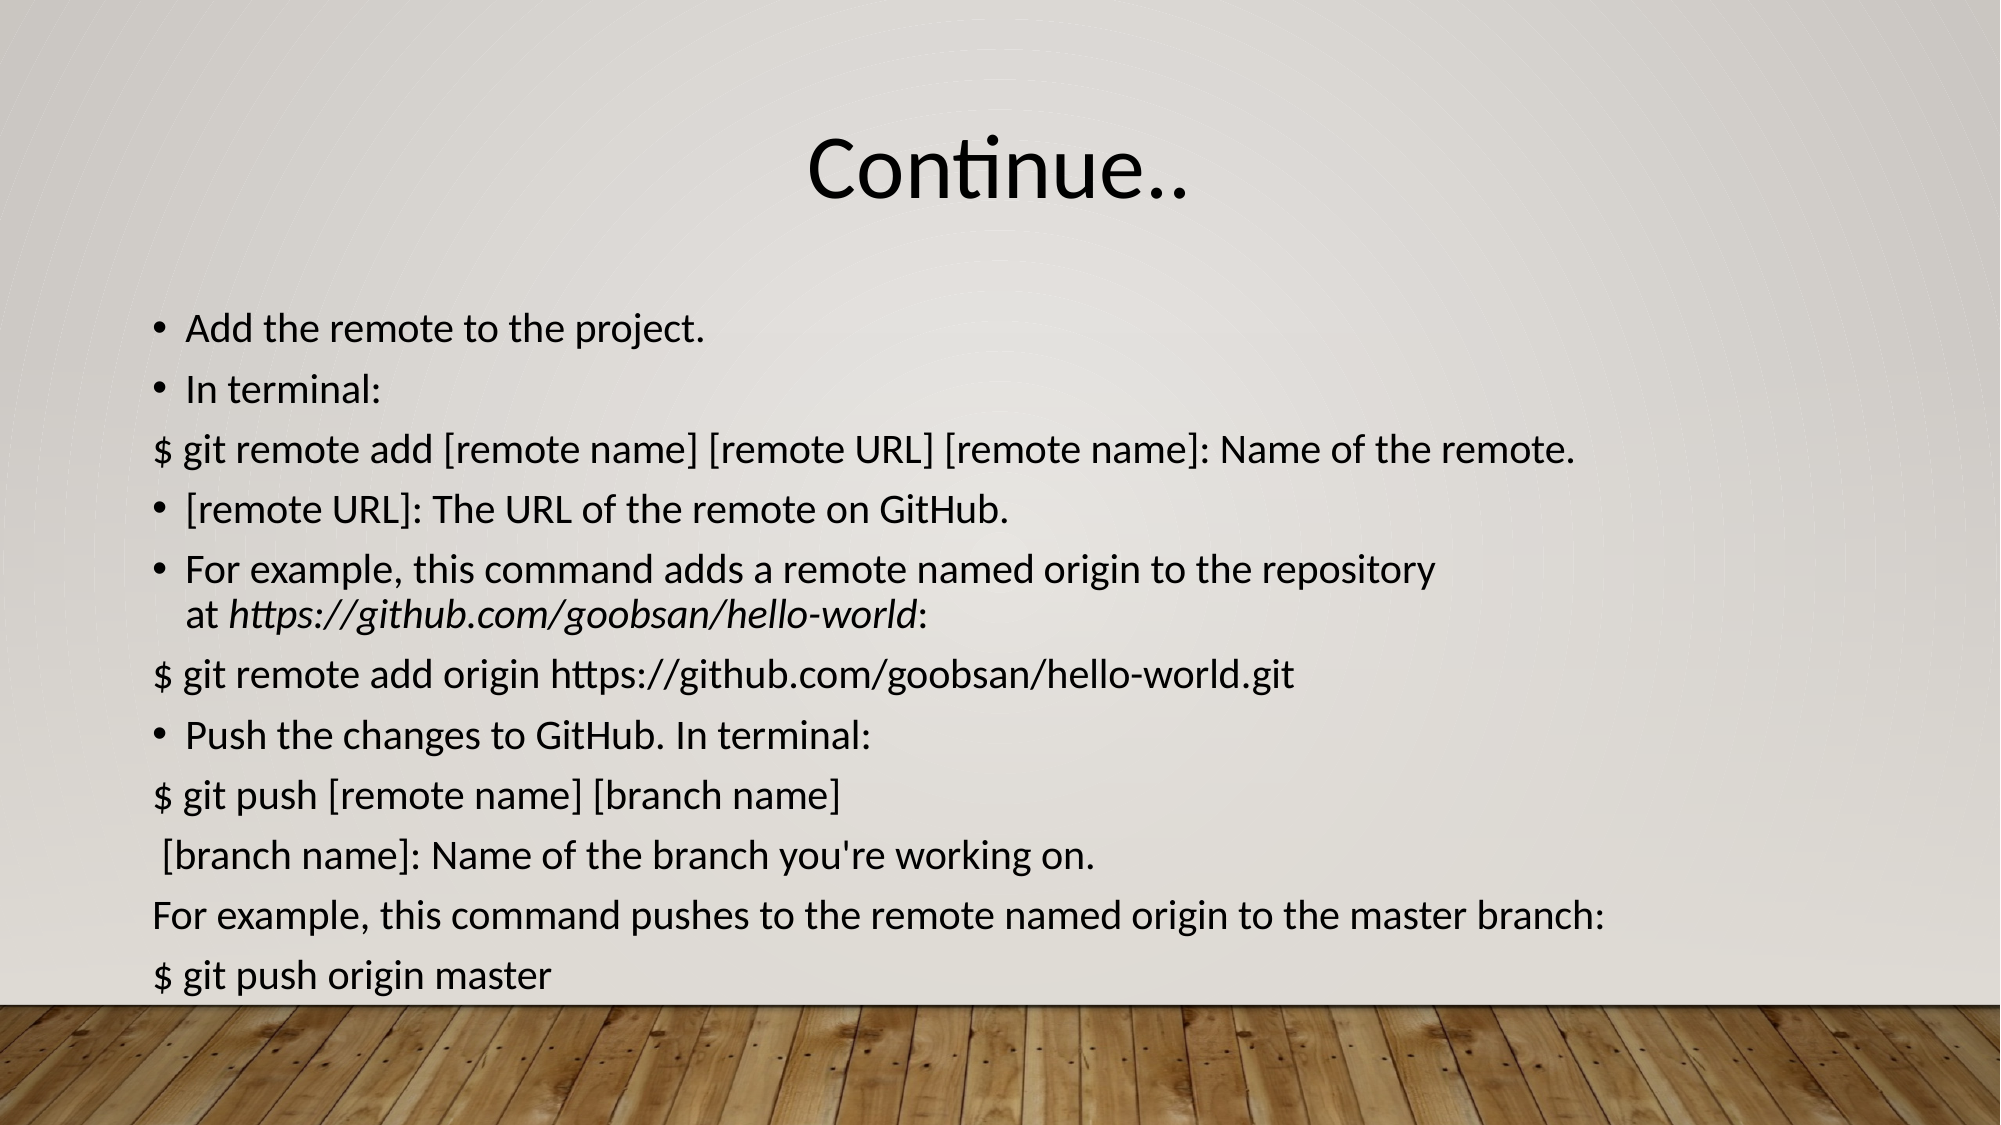

Continue..
Add the remote to the project.
In terminal:
$ git remote add [remote name] [remote URL] [remote name]: Name of the remote.
[remote URL]: The URL of the remote on GitHub.
For example, this command adds a remote named origin to the repository at https://github.com/goobsan/hello-world:
$ git remote add origin https://github.com/goobsan/hello-world.git
Push the changes to GitHub. In terminal:
$ git push [remote name] [branch name]
 [branch name]: Name of the branch you're working on.
For example, this command pushes to the remote named origin to the master branch:
$ git push origin master